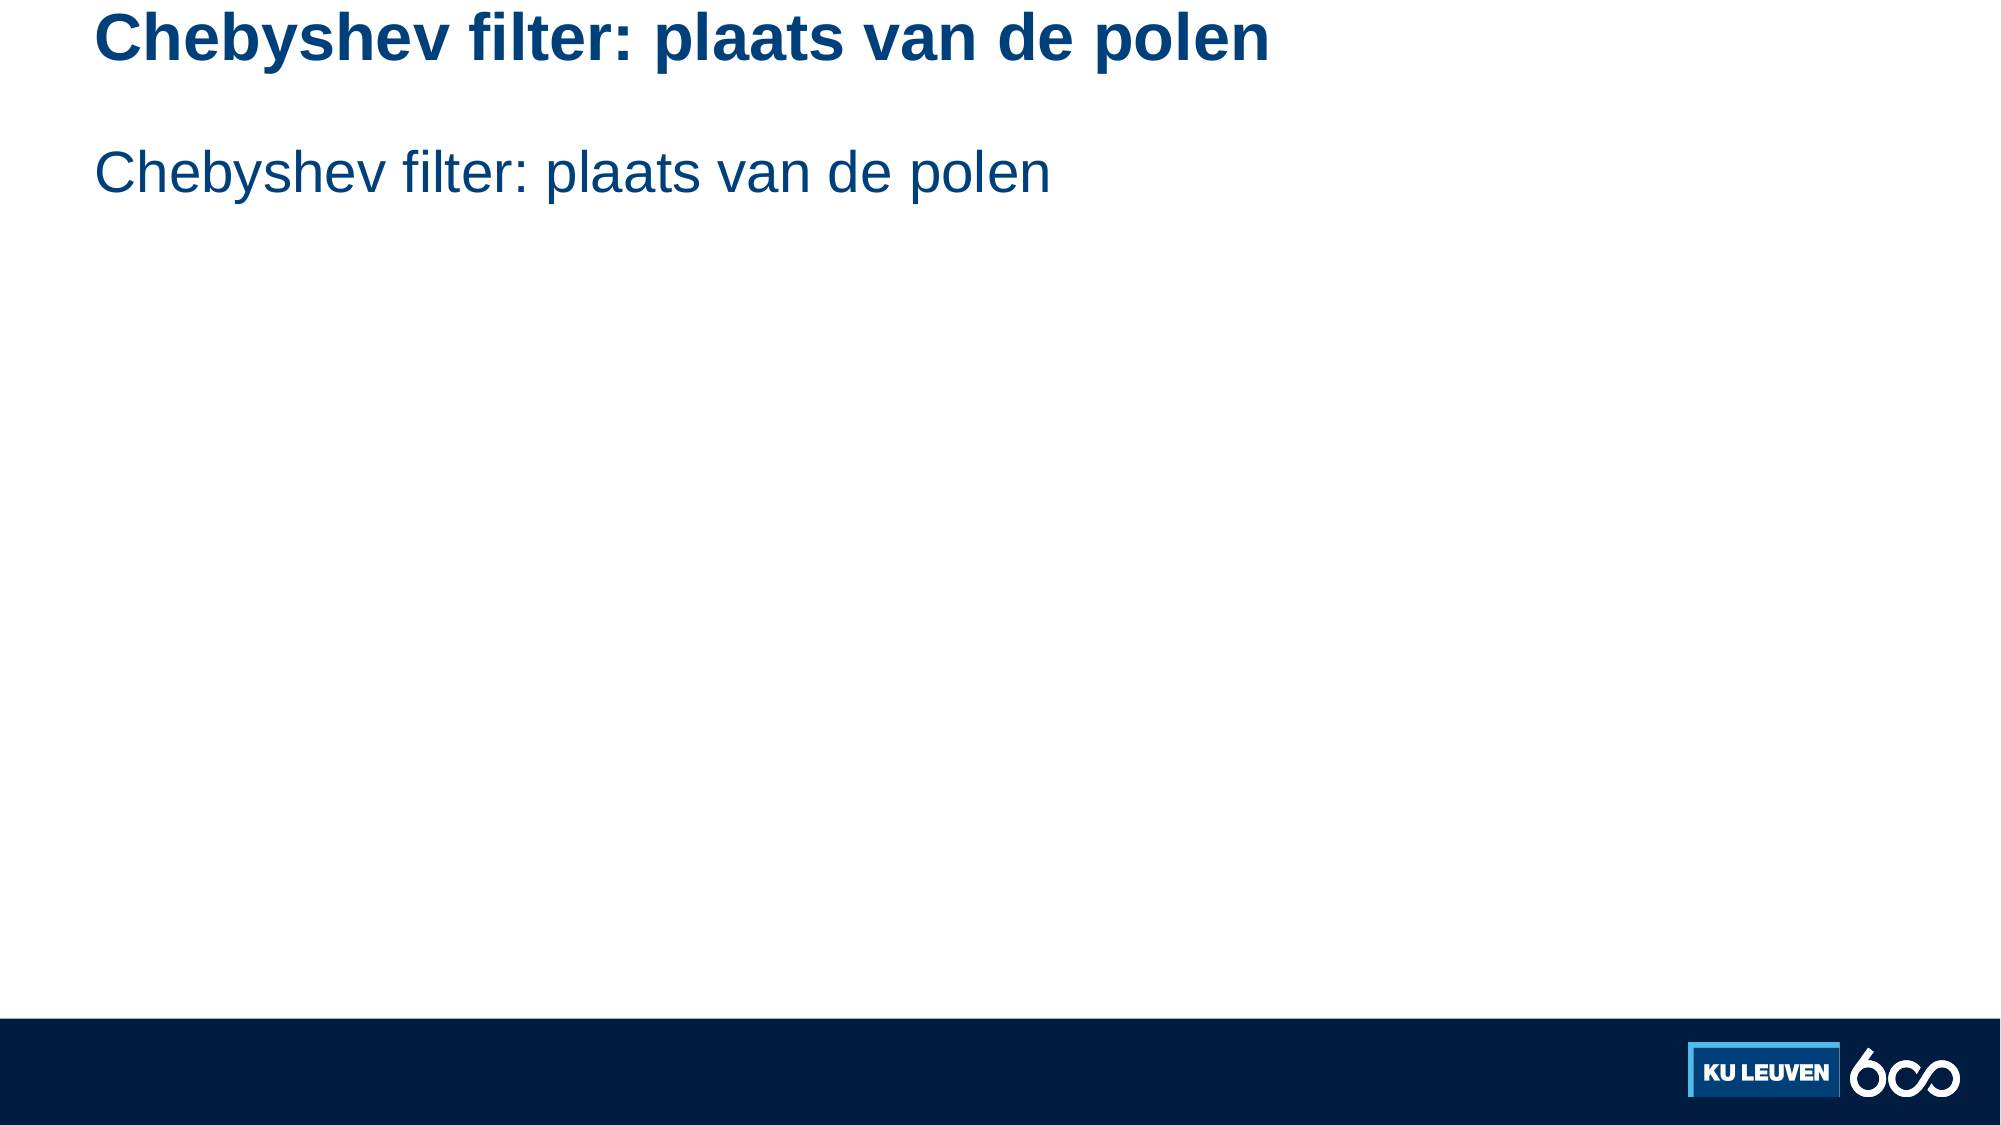

# Chebyshev filter: plaats van de polen
Chebyshev filter: plaats van de polen